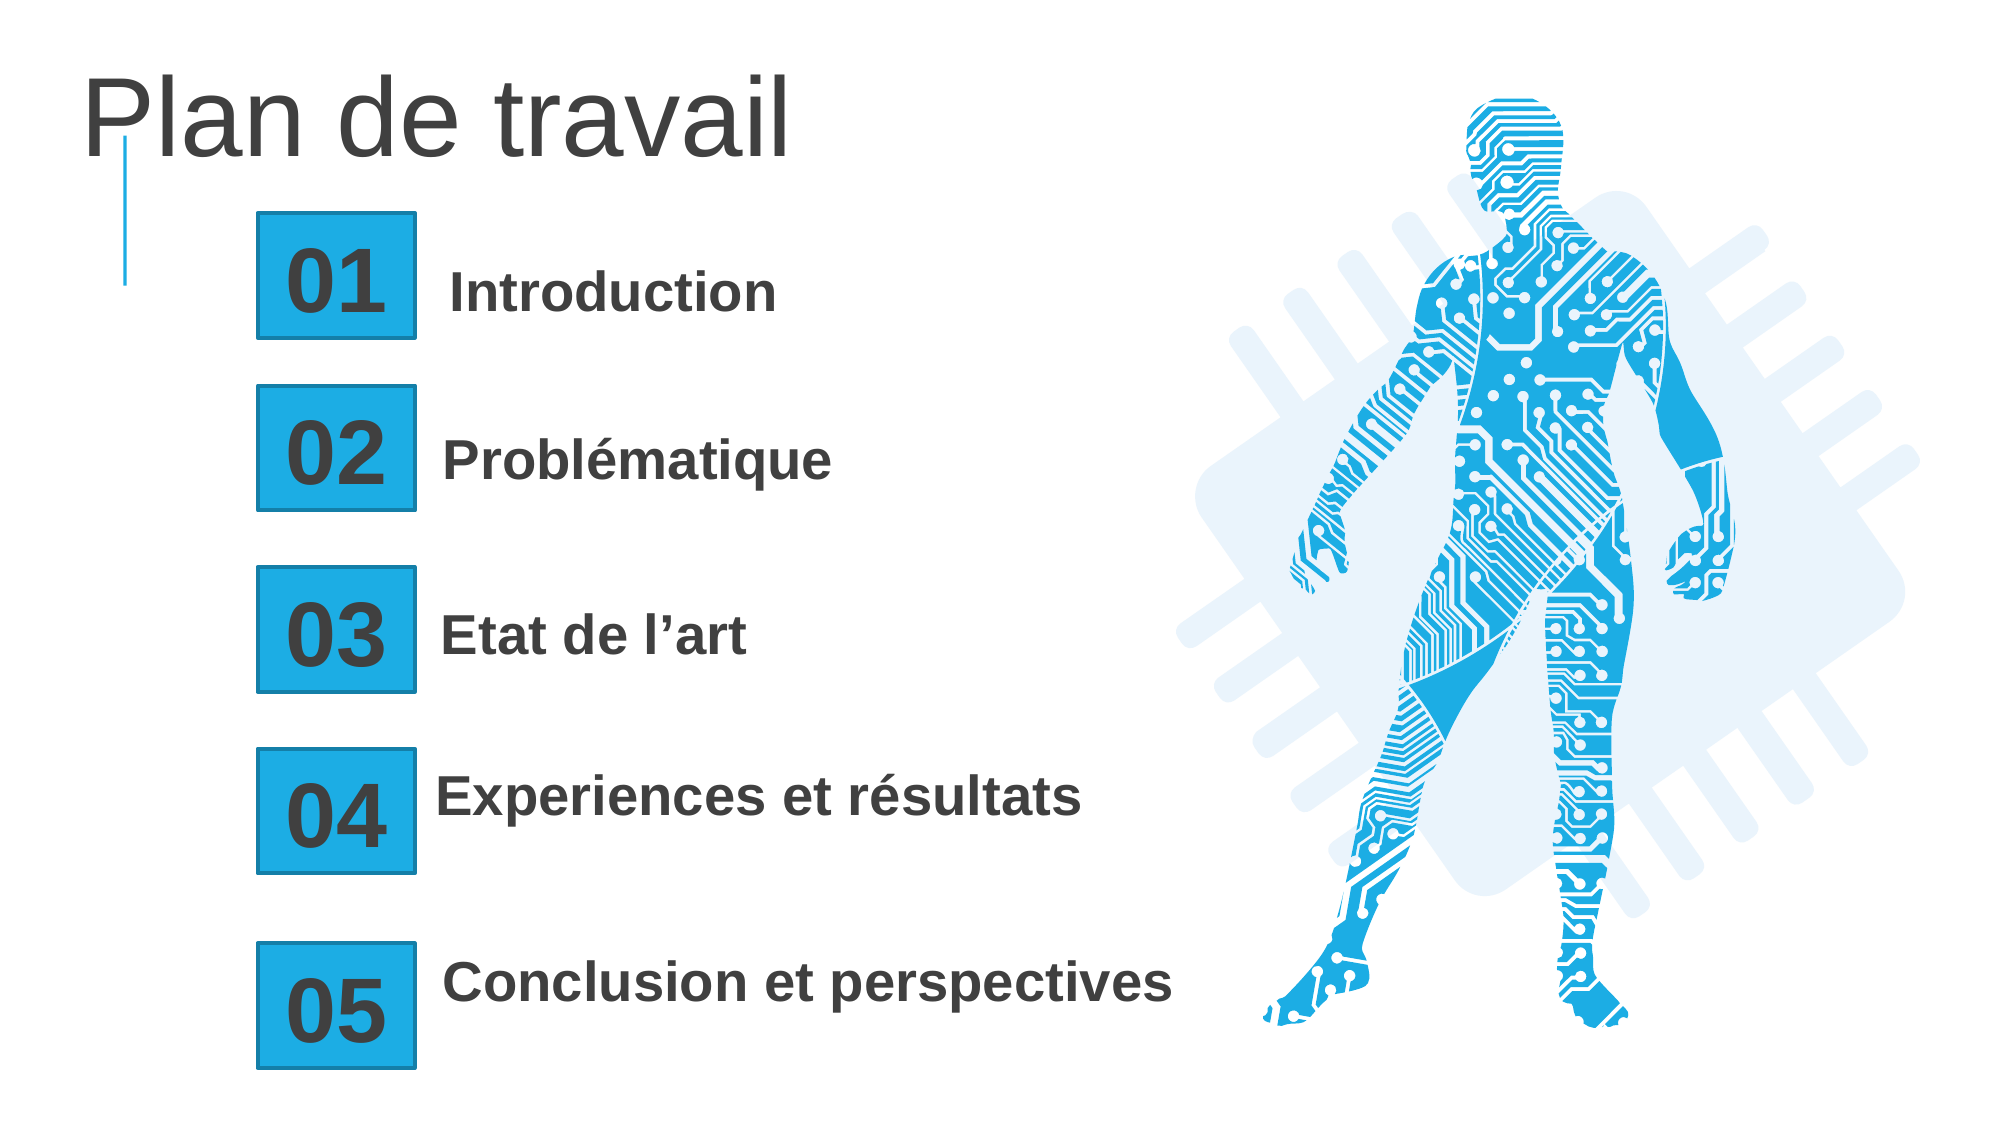

Plan de travail

01
 Introduction
02
 Problématique
03
 Etat de l’art

04
Experiences et résultats
 Conclusion et perspectives
05